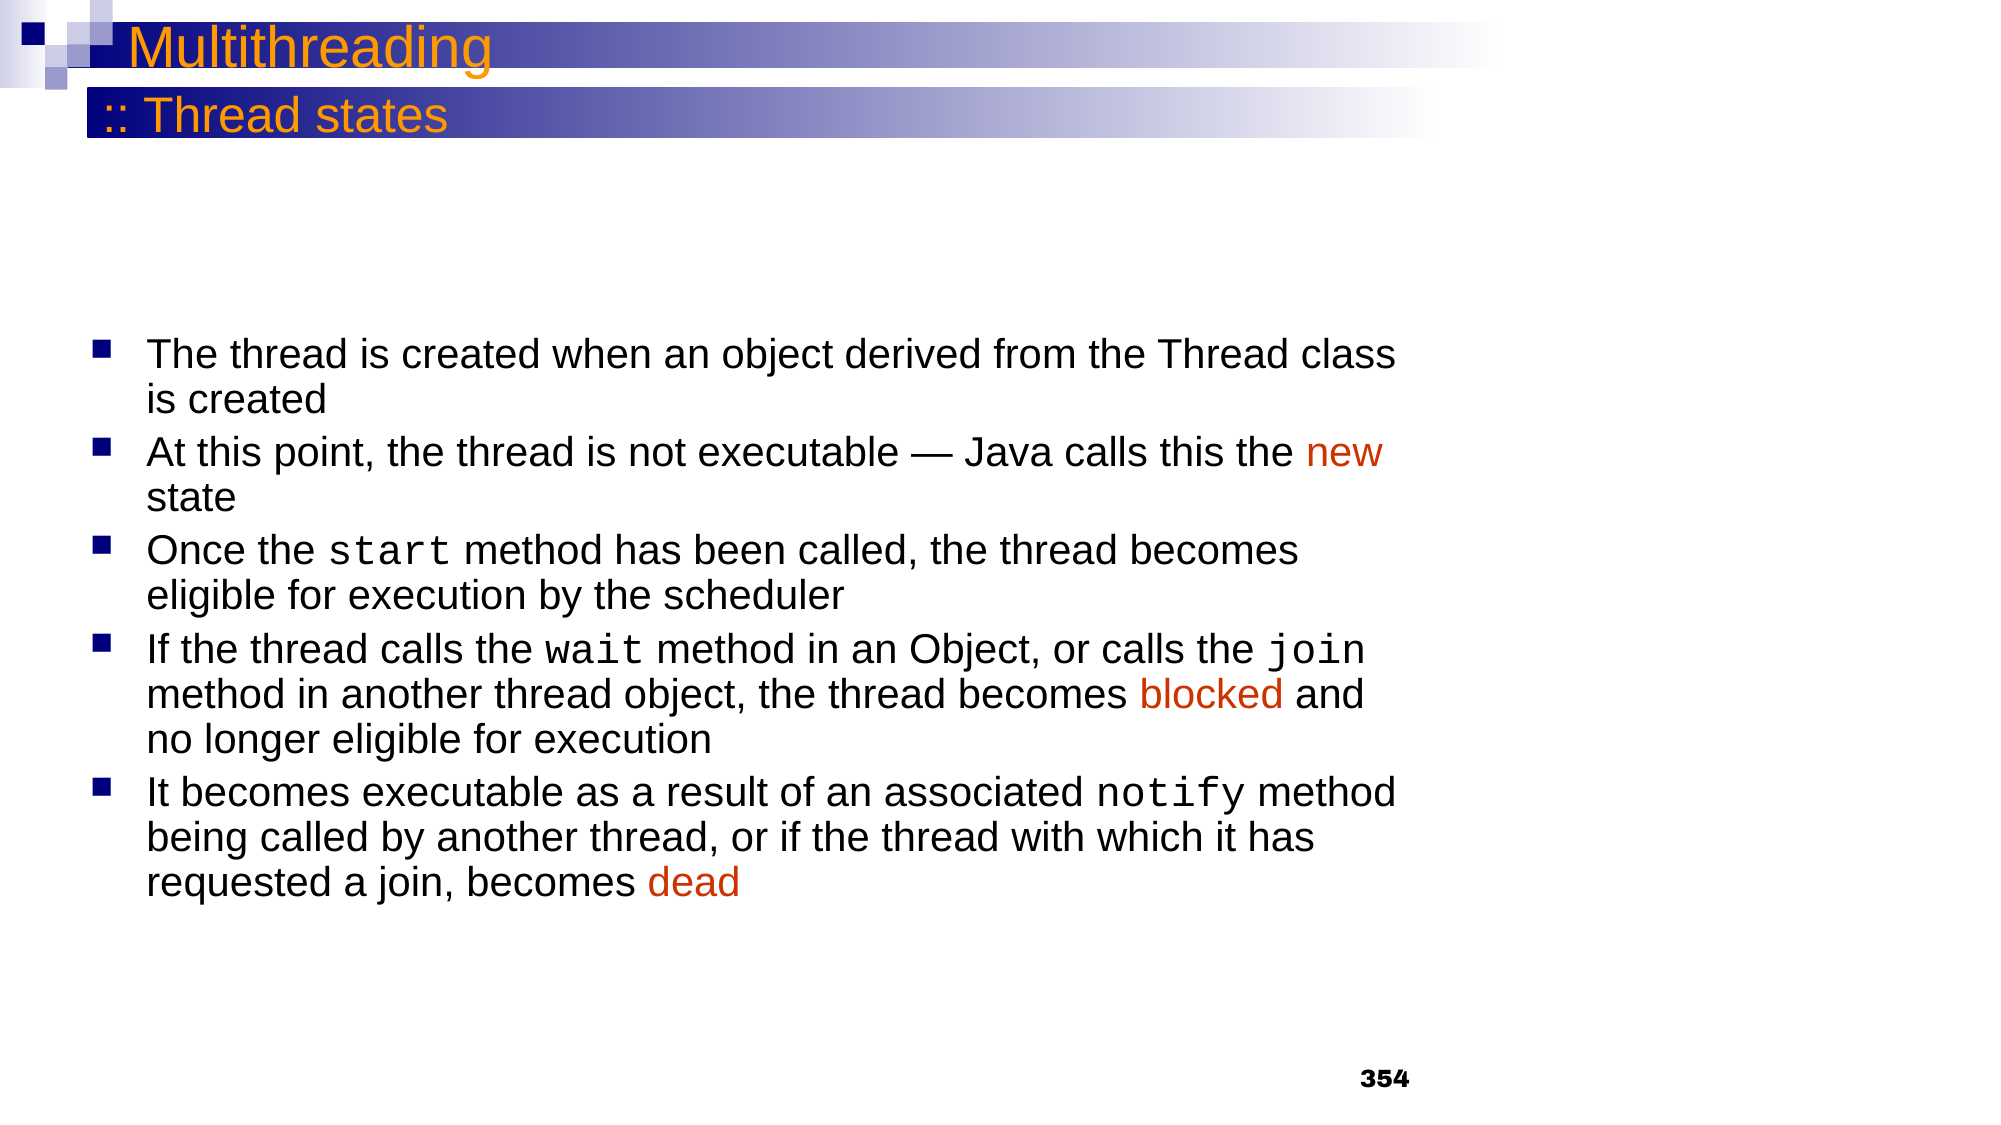

Multithreading
:: Thread states

The thread is created when an object derived from the Thread class is created
At this point, the thread is not executable — Java calls this the new state
Once the start method has been called, the thread becomes eligible for execution by the scheduler
If the thread calls the wait method in an Object, or calls the join method in another thread object, the thread becomes blocked and no longer eligible for execution
It becomes executable as a result of an associated notify method being called by another thread, or if the thread with which it has requested a join, becomes dead

354